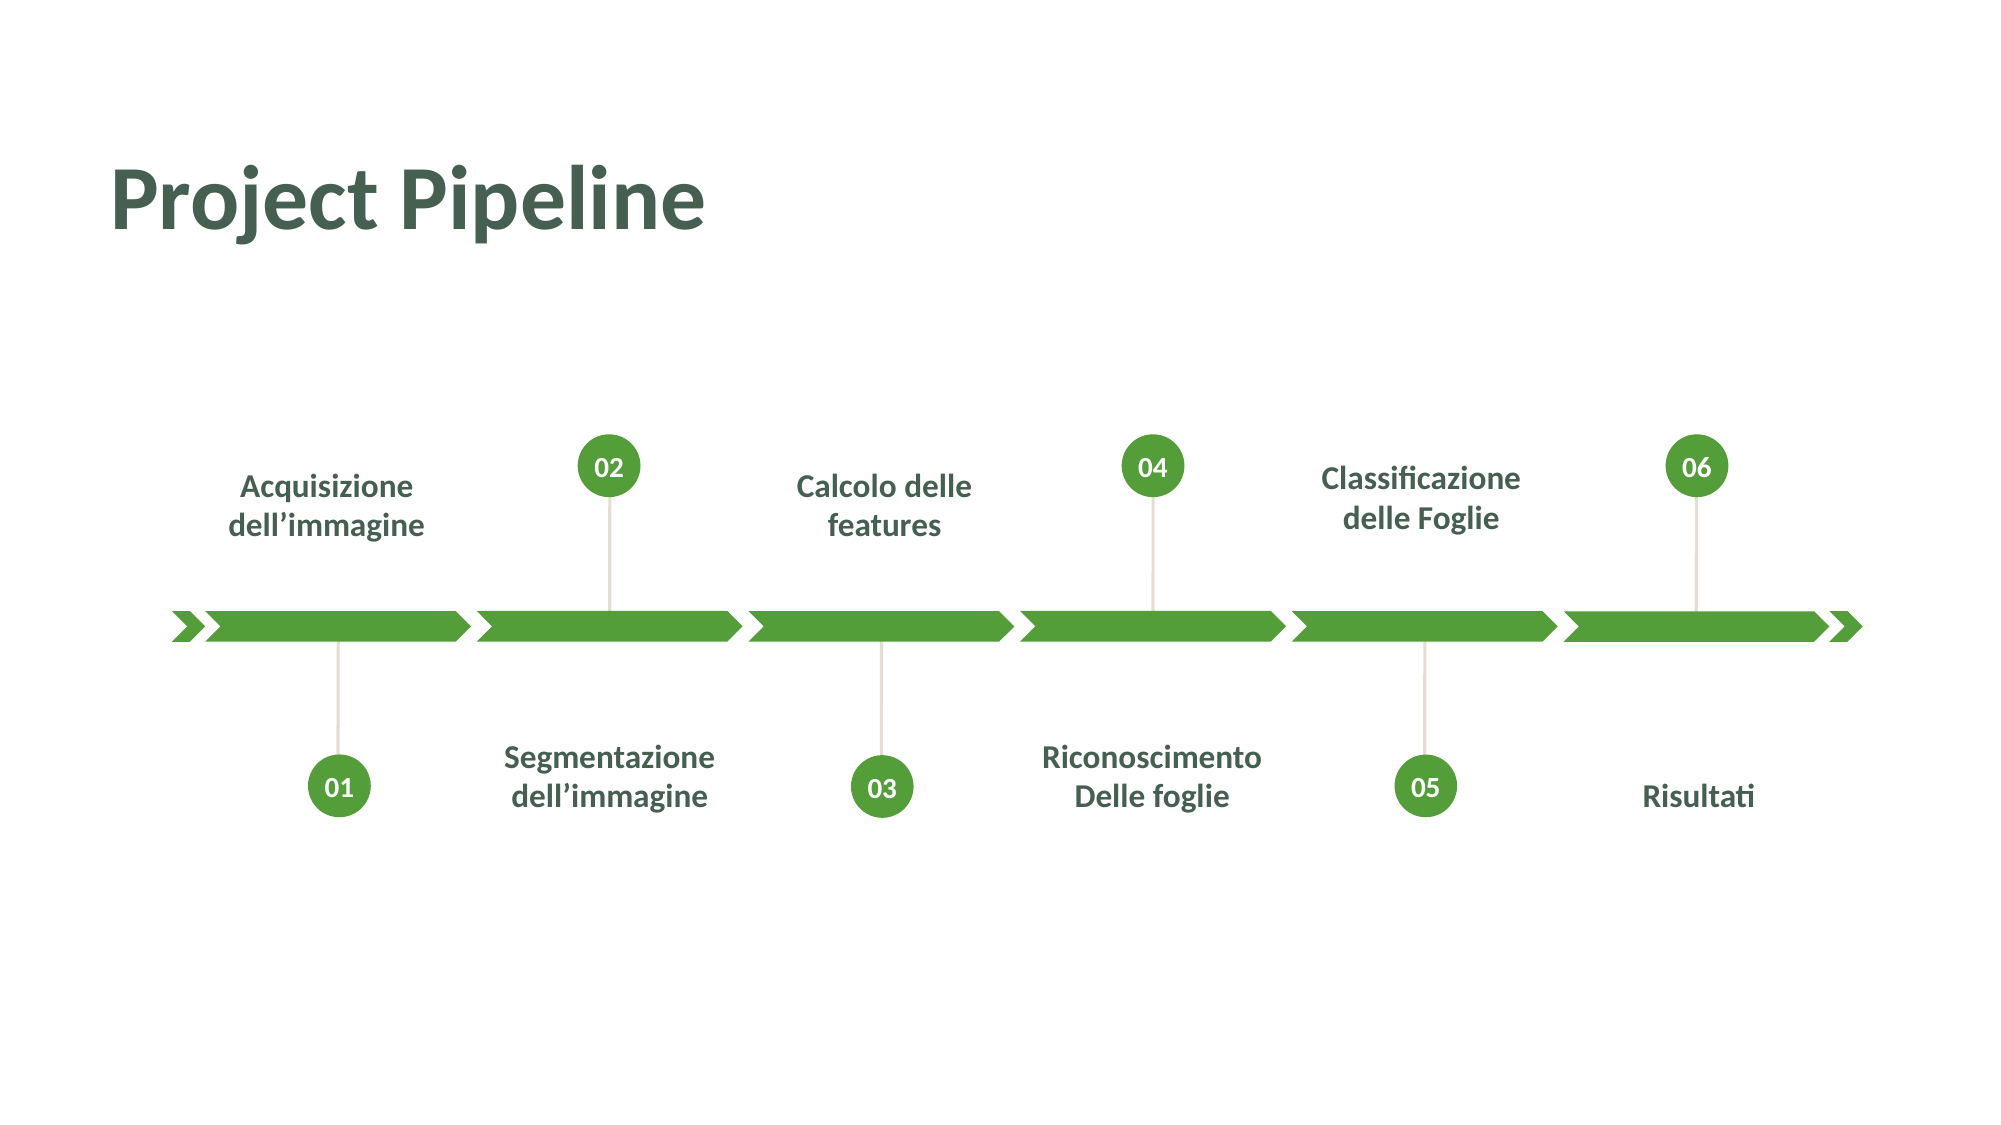

# Project Pipeline

02
04
06
Classificazione delle Foglie
Acquisizione dell’immagine
Calcolo delle features

Segmentazione dell’immagine
Riconoscimento
Delle foglie
Risultati
01
05
03